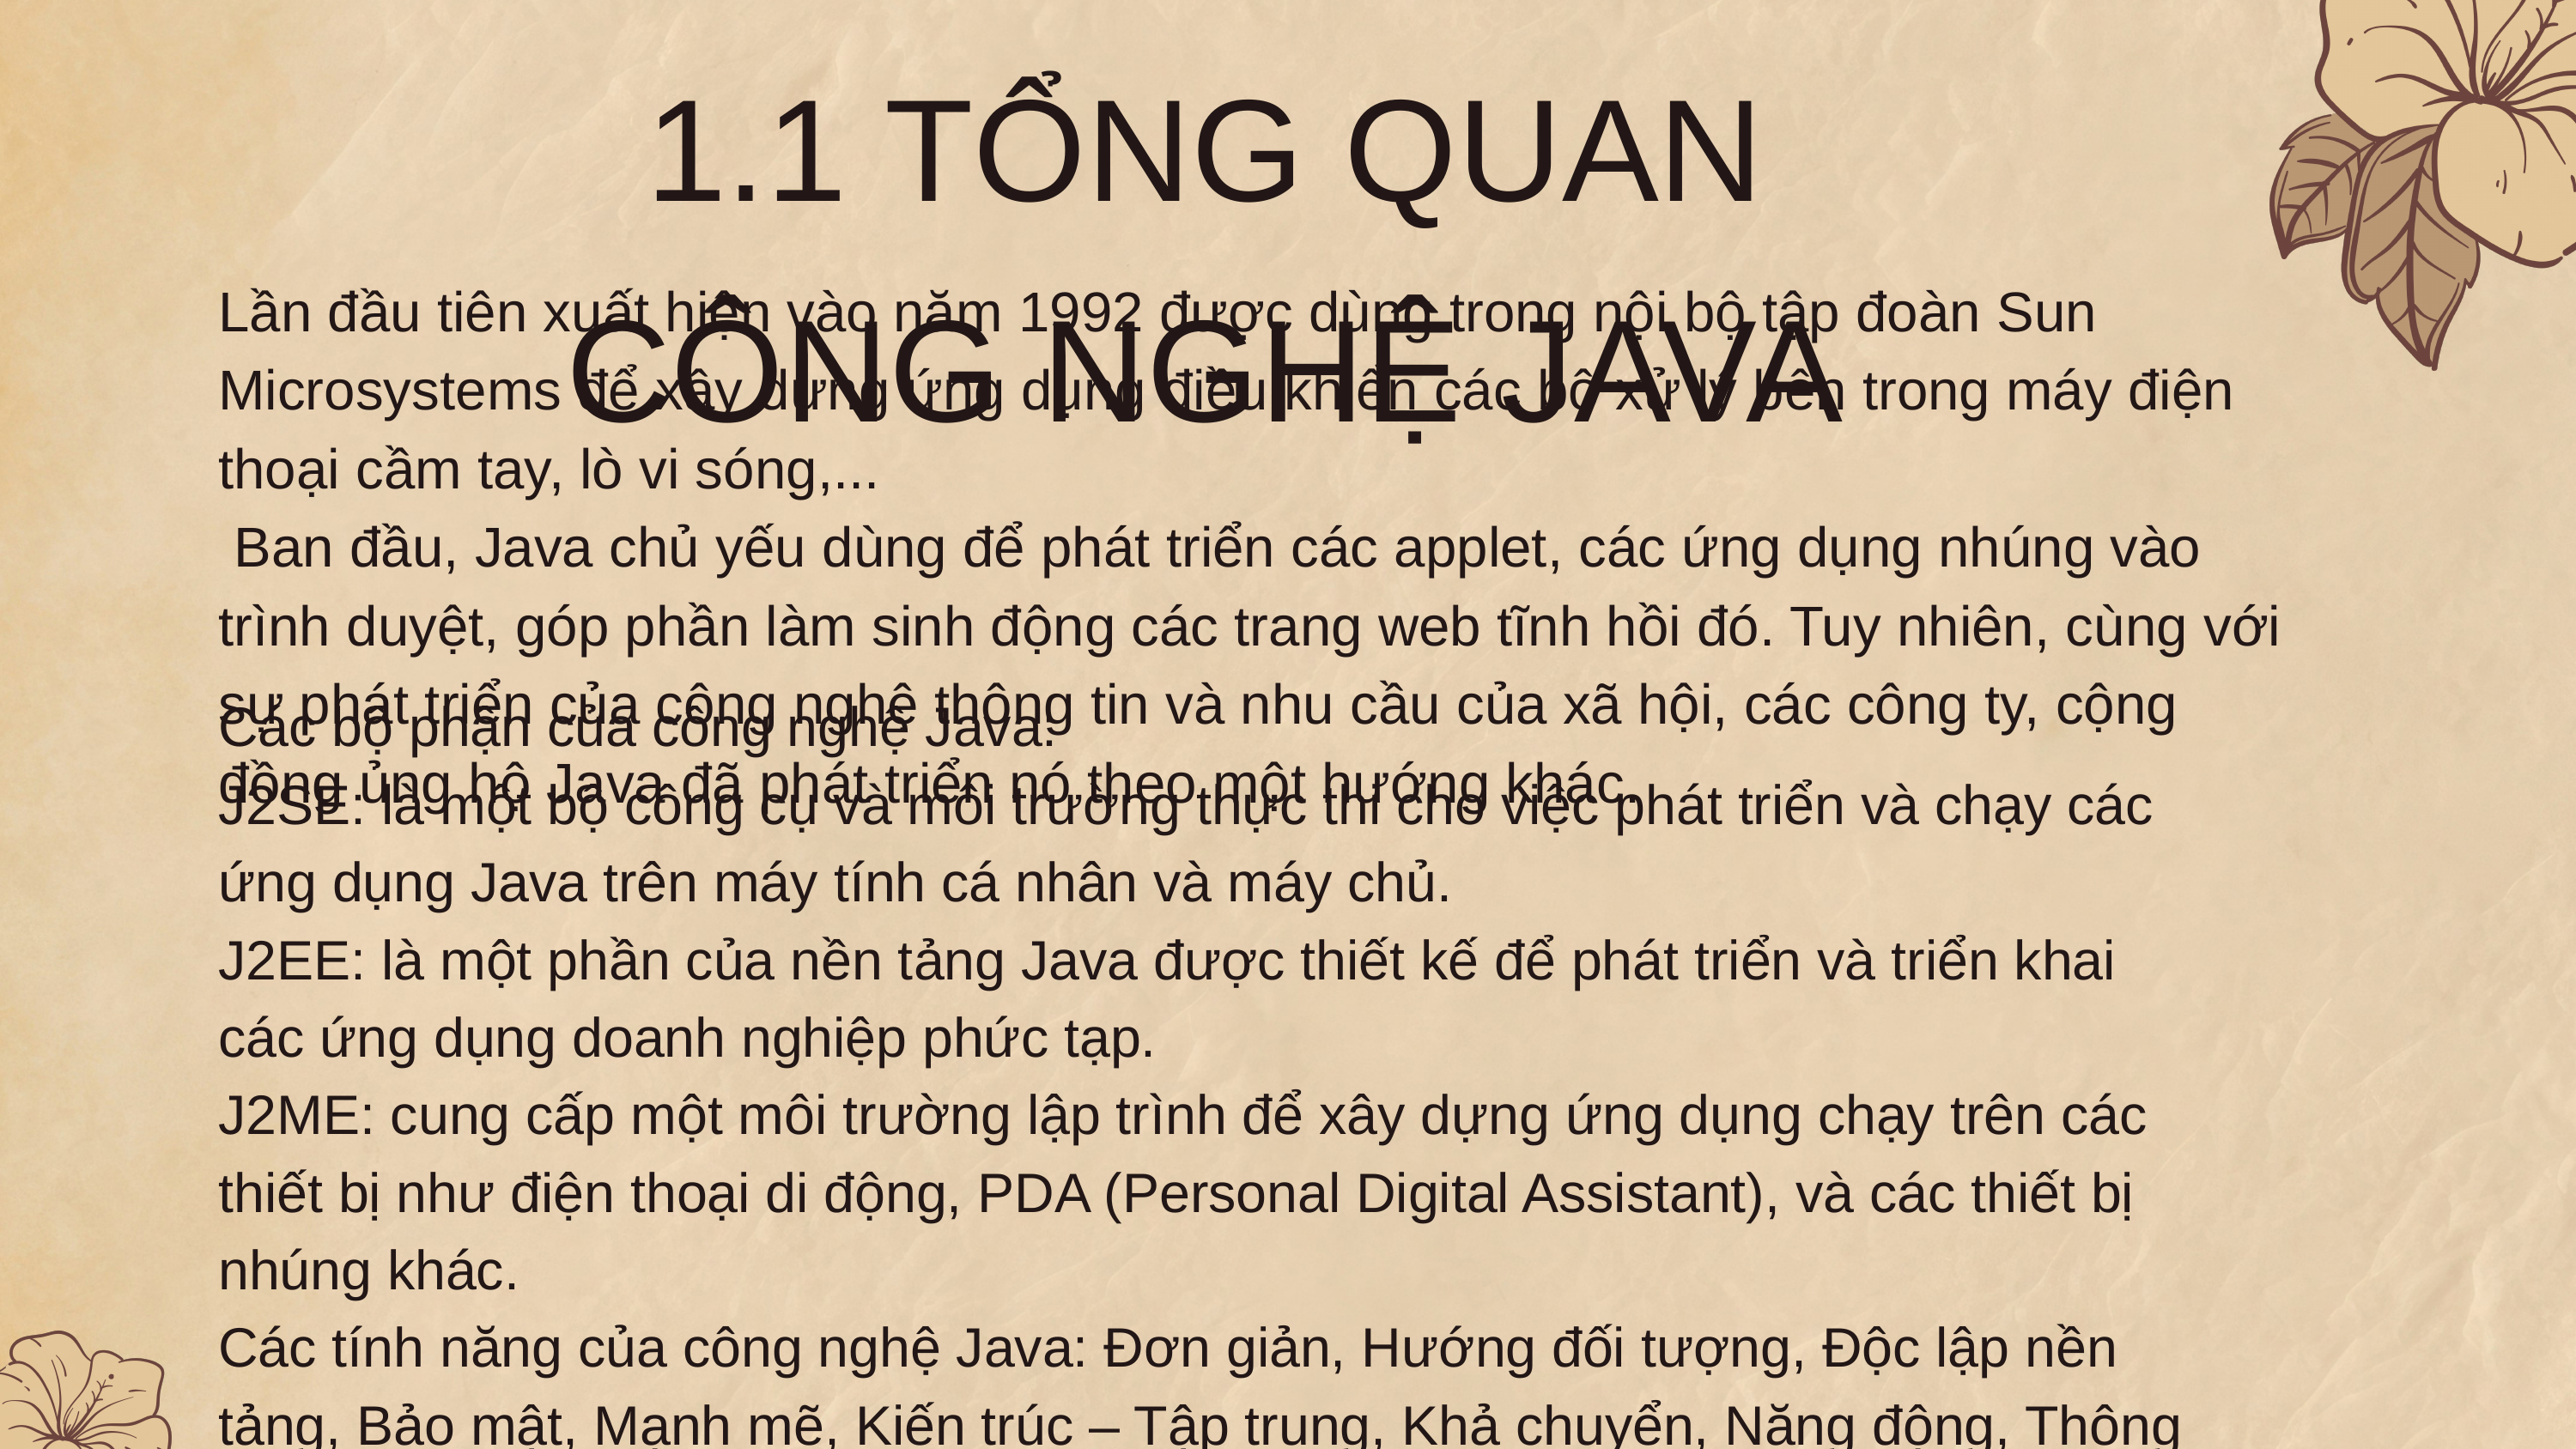

1.1 TỔNG QUAN CÔNG NGHỆ JAVA
Lần đầu tiên xuất hiện vào năm 1992 được dùng trong nội bộ tập đoàn Sun Microsystems để xây dựng ứng dụng điều khiển các bộ xử lý bên trong máy điện thoại cầm tay, lò vi sóng,...
 Ban đầu, Java chủ yếu dùng để phát triển các applet, các ứng dụng nhúng vào trình duyệt, góp phần làm sinh động các trang web tĩnh hồi đó. Tuy nhiên, cùng với sự phát triển của công nghệ thông tin và nhu cầu của xã hội, các công ty, cộng đồng ủng hộ Java đã phát triển nó theo một hướng khác.

Các bộ phận của công nghệ Java:
J2SE: là một bộ công cụ và môi trường thực thi cho việc phát triển và chạy các ứng dụng Java trên máy tính cá nhân và máy chủ.
J2EE: là một phần của nền tảng Java được thiết kế để phát triển và triển khai các ứng dụng doanh nghiệp phức tạp.
J2ME: cung cấp một môi trường lập trình để xây dựng ứng dụng chạy trên các thiết bị như điện thoại di động, PDA (Personal Digital Assistant), và các thiết bị nhúng khác.
Các tính năng của công nghệ Java: Đơn giản, Hướng đối tượng, Độc lập nền tảng, Bảo mật, Mạnh mẽ, Kiến trúc – Tập trung, Khả chuyển, Năng động, Thông dịch, Hiệu suất cao, Đa luồng, Phân tán.